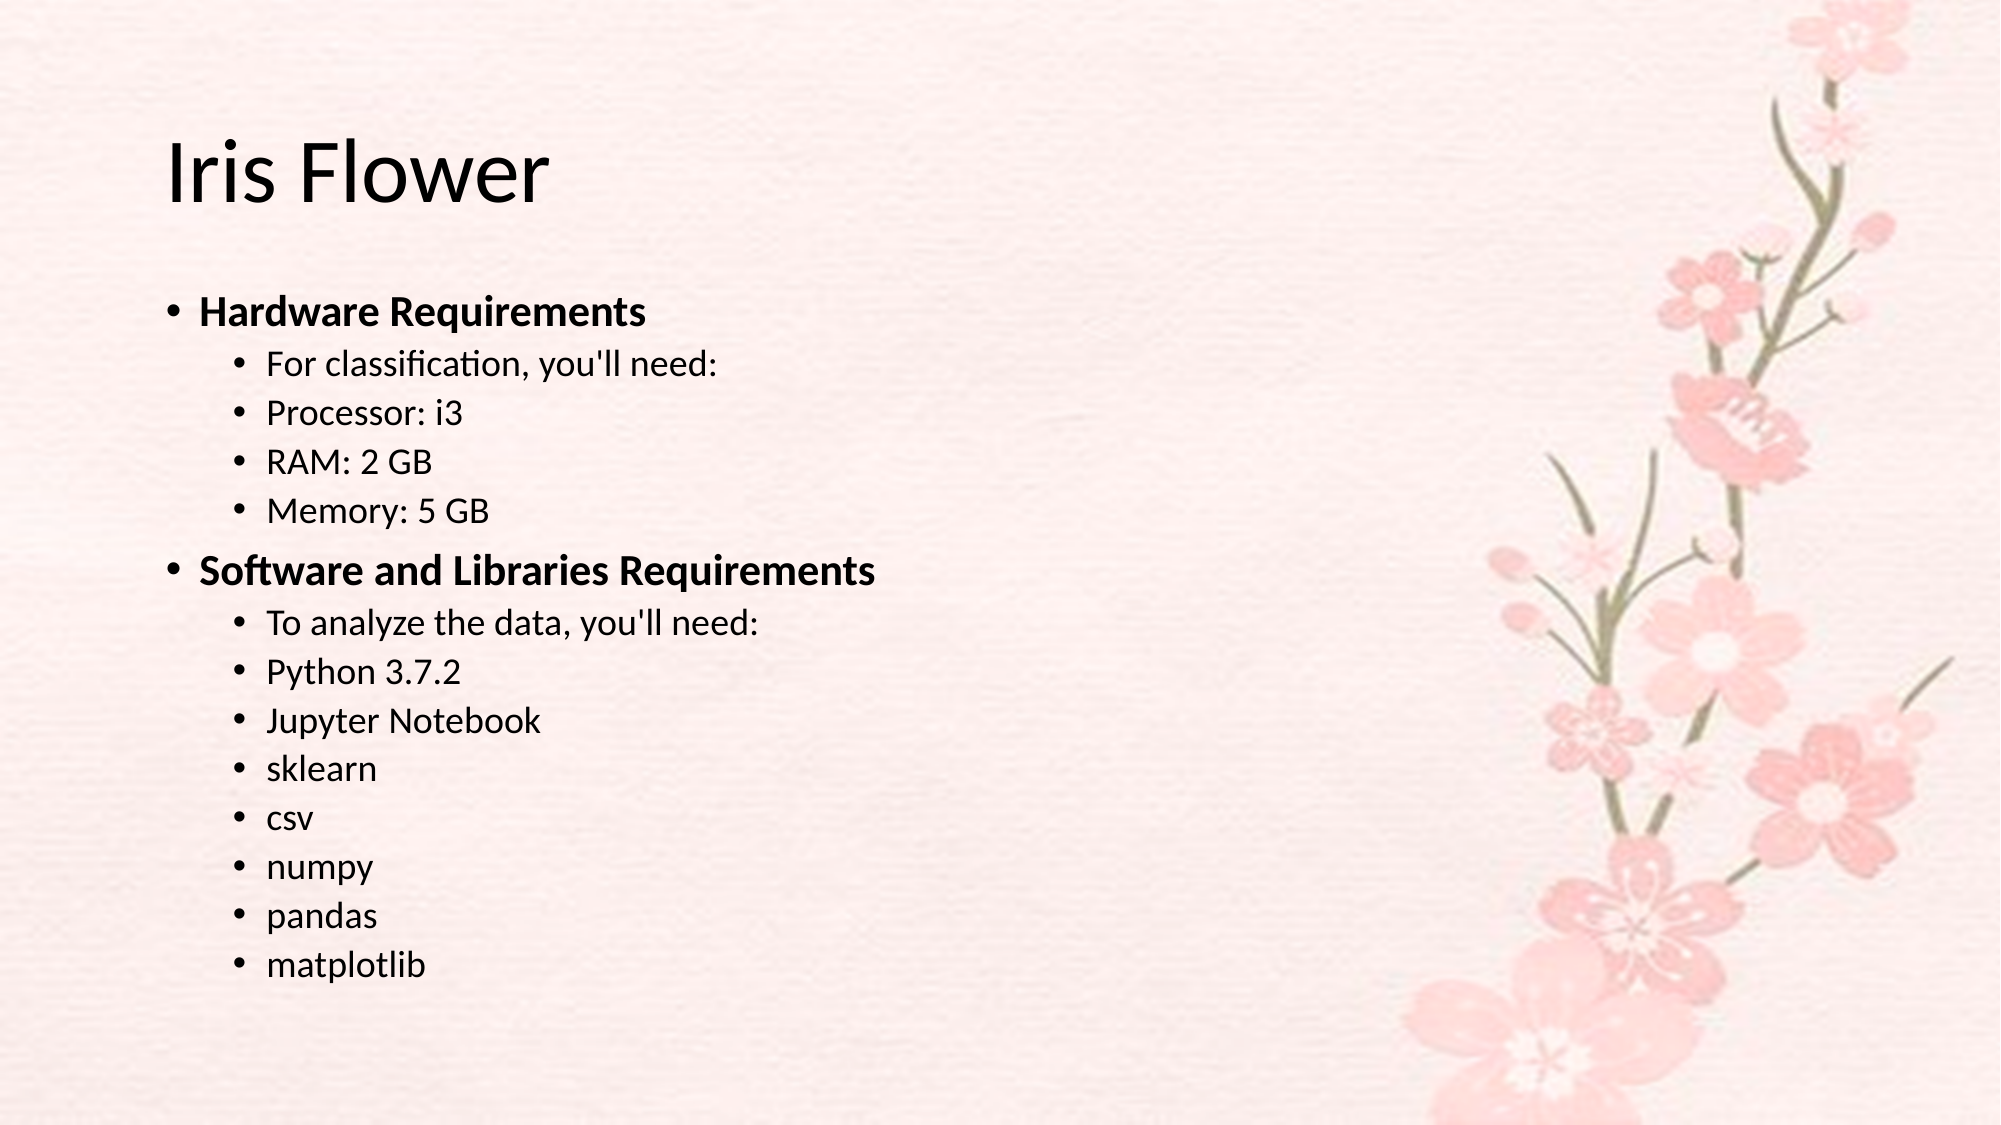

# Iris Flower
Hardware Requirements
For classification, you'll need:
Processor: i3
RAM: 2 GB
Memory: 5 GB
Software and Libraries Requirements
To analyze the data, you'll need:
Python 3.7.2
Jupyter Notebook
sklearn
csv
numpy
pandas
matplotlib